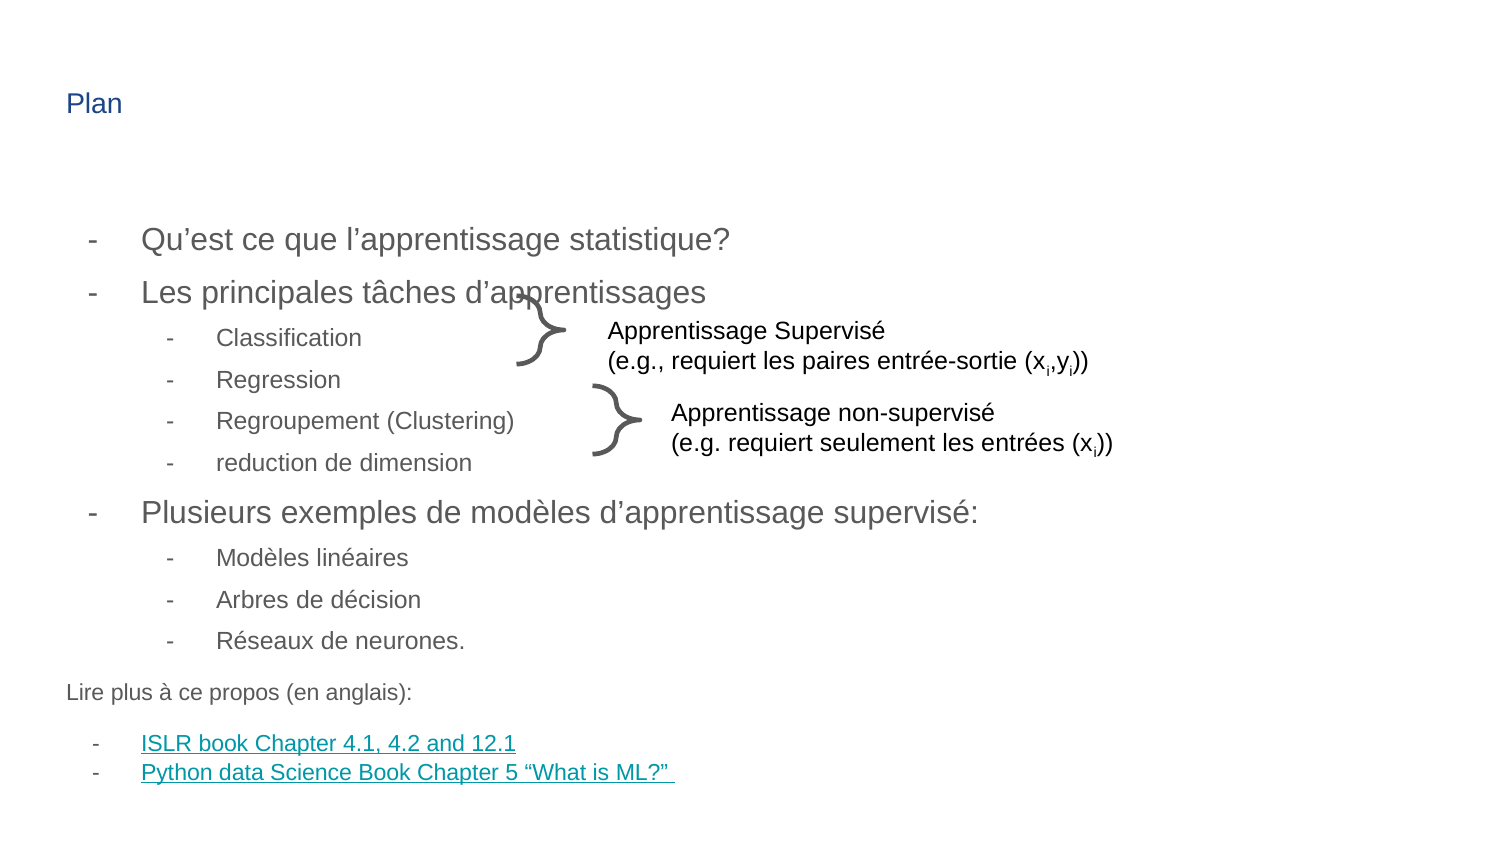

# Plan

Qu’est ce que l’apprentissage statistique?
Les principales tâches d’apprentissages
Classification
Regression
Regroupement (Clustering)
reduction de dimension
Plusieurs exemples de modèles d’apprentissage supervisé:
Modèles linéaires
Arbres de décision
Réseaux de neurones.
Lire plus à ce propos (en anglais):
ISLR book Chapter 4.1, 4.2 and 12.1
Python data Science Book Chapter 5 “What is ML?”

Apprentissage Supervisé
(e.g., requiert les paires entrée-sortie (xi,yi))
Apprentissage non-supervisé
(e.g. requiert seulement les entrées (xi))